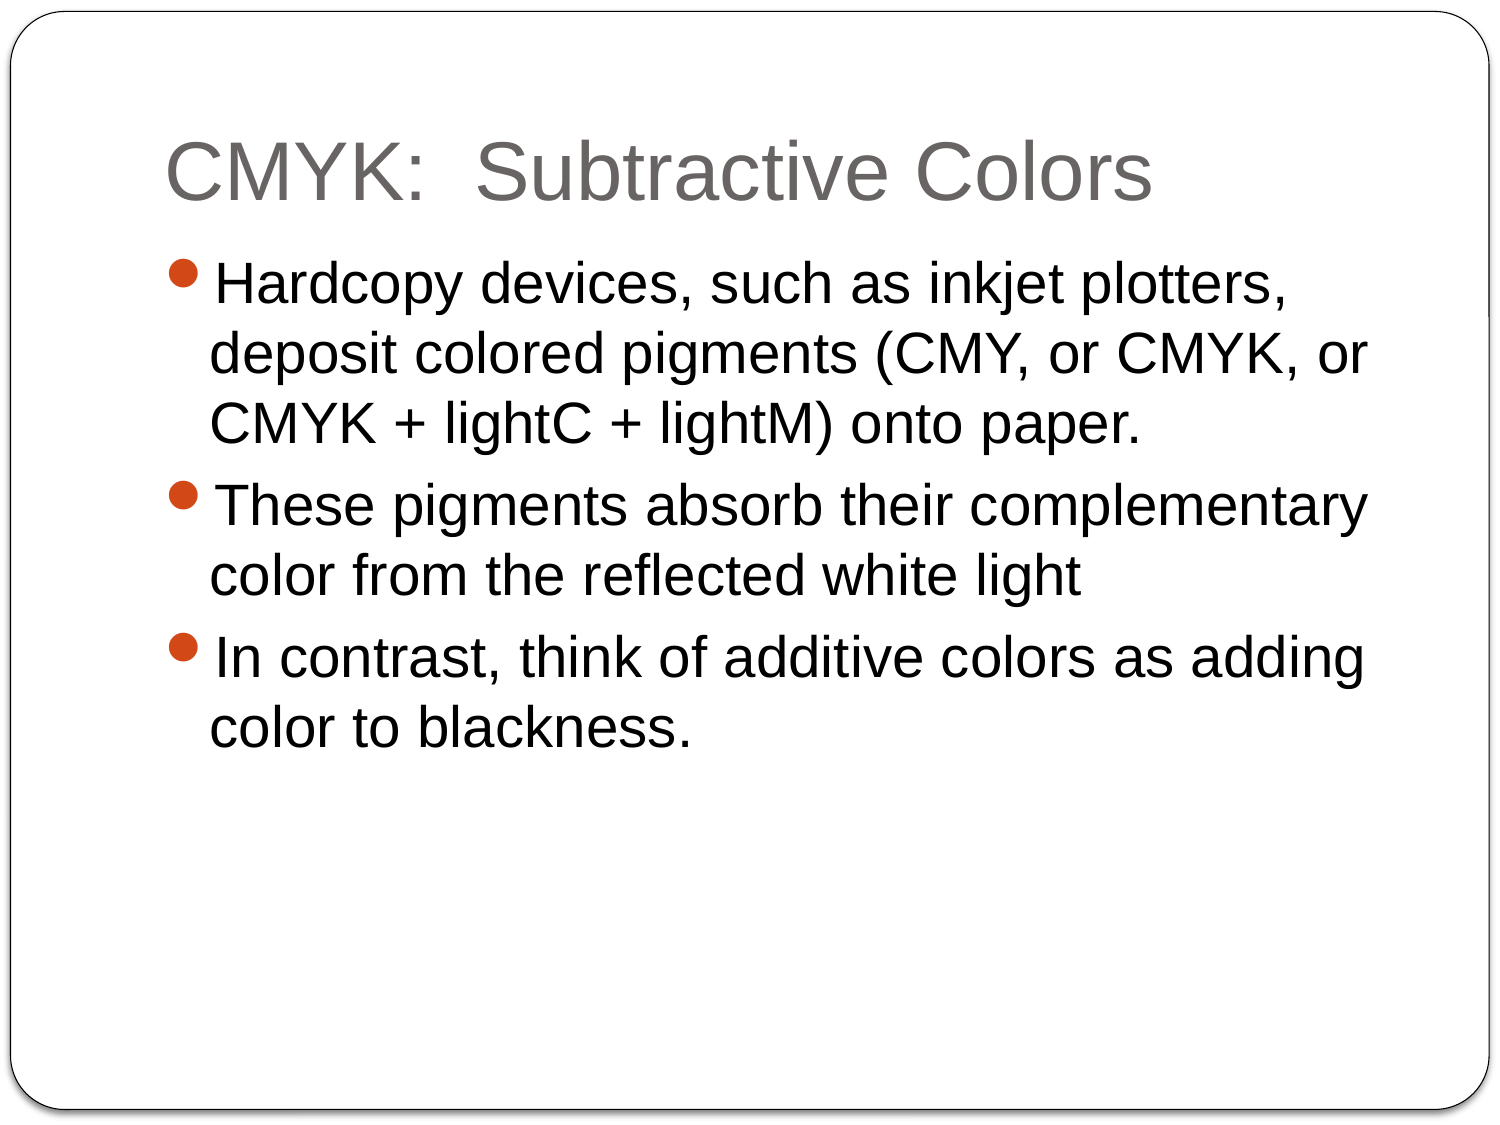

# CMYK:  Subtractive Colors
Hardcopy devices, such as inkjet plotters, deposit colored pigments (CMY, or CMYK, or CMYK + lightC + lightM) onto paper.
These pigments absorb their complementary color from the reflected white light
In contrast, think of additive colors as adding color to blackness.